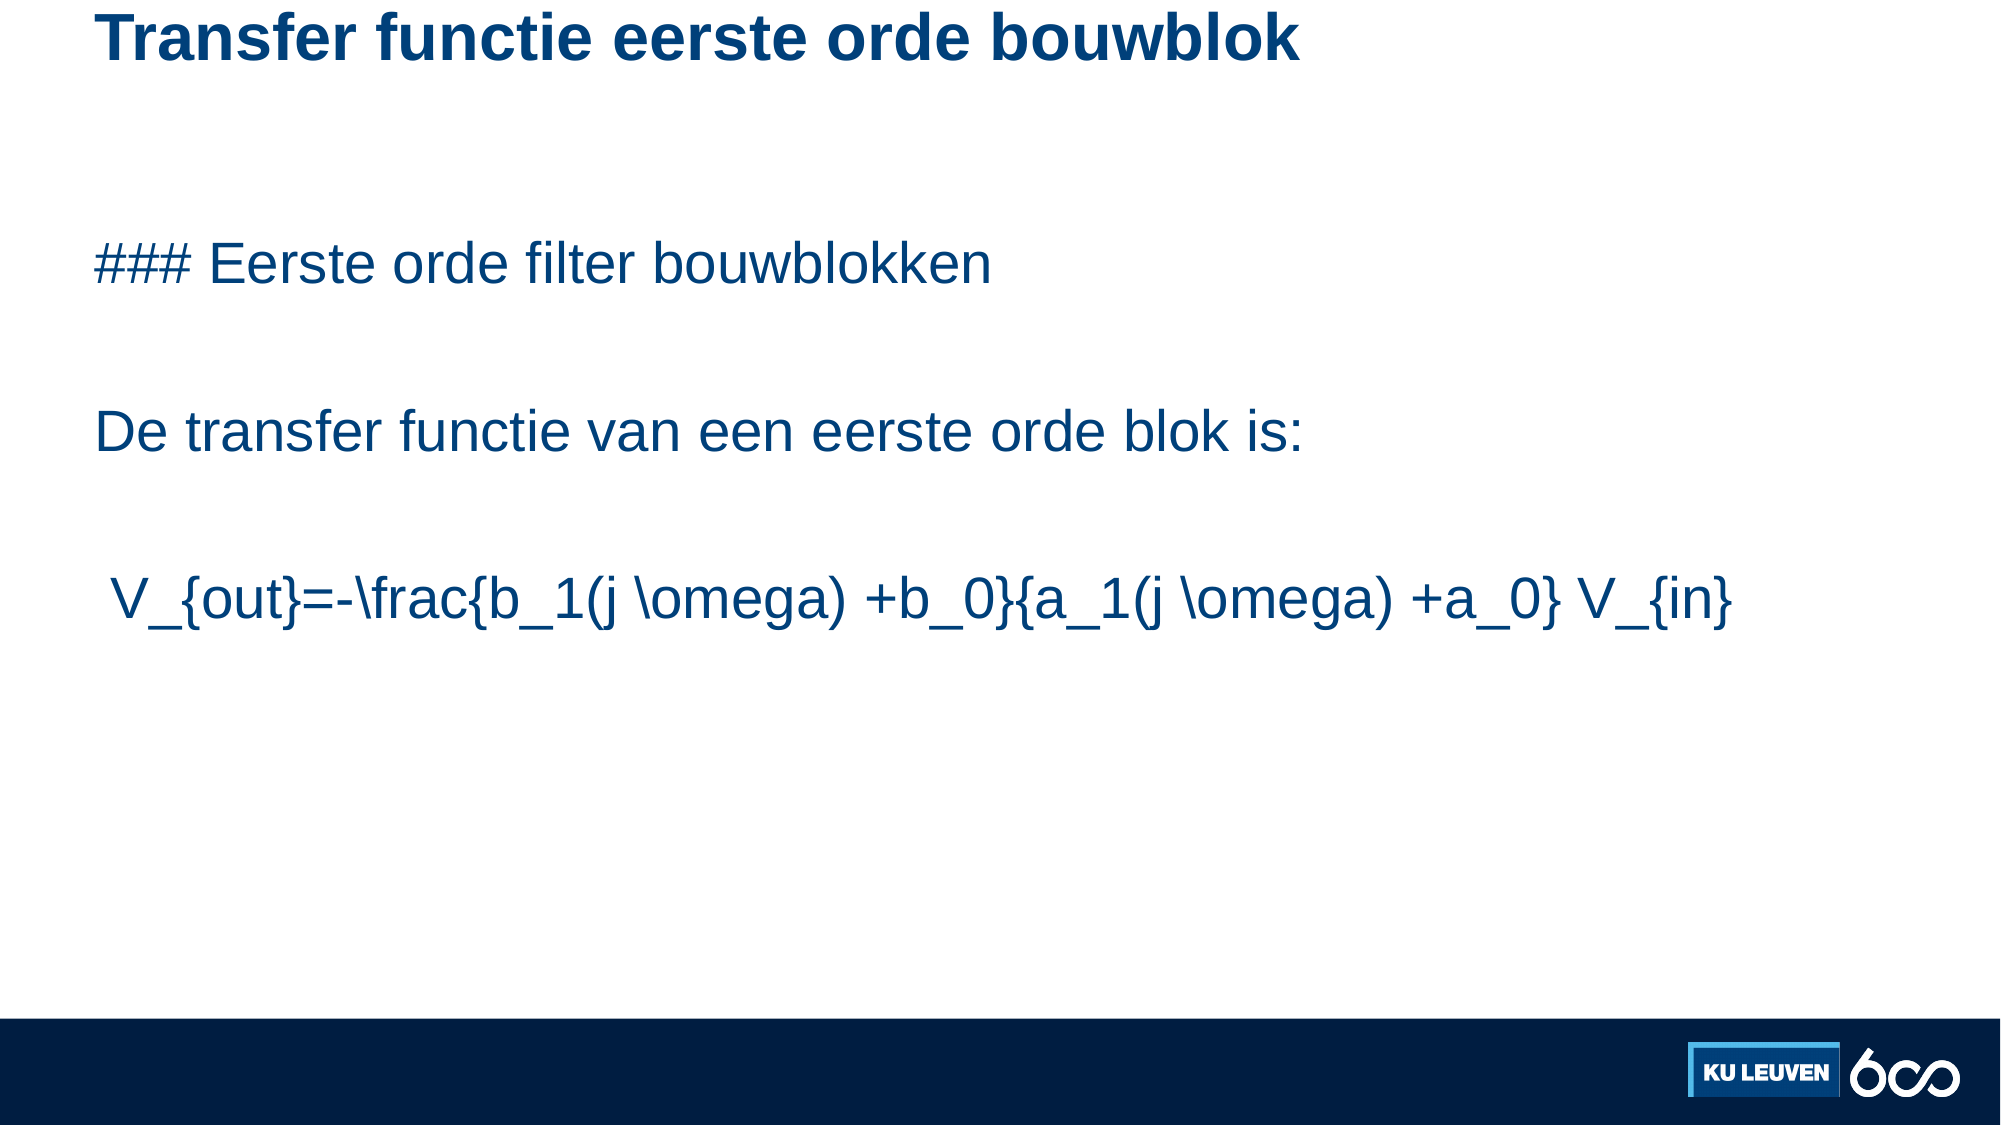

# Transfer functie eerste orde bouwblok

### Eerste orde filter bouwblokken

De transfer functie van een eerste orde blok is:

 V_{out}=-\frac{b_1(j \omega) +b_0}{a_1(j \omega) +a_0} V_{in}